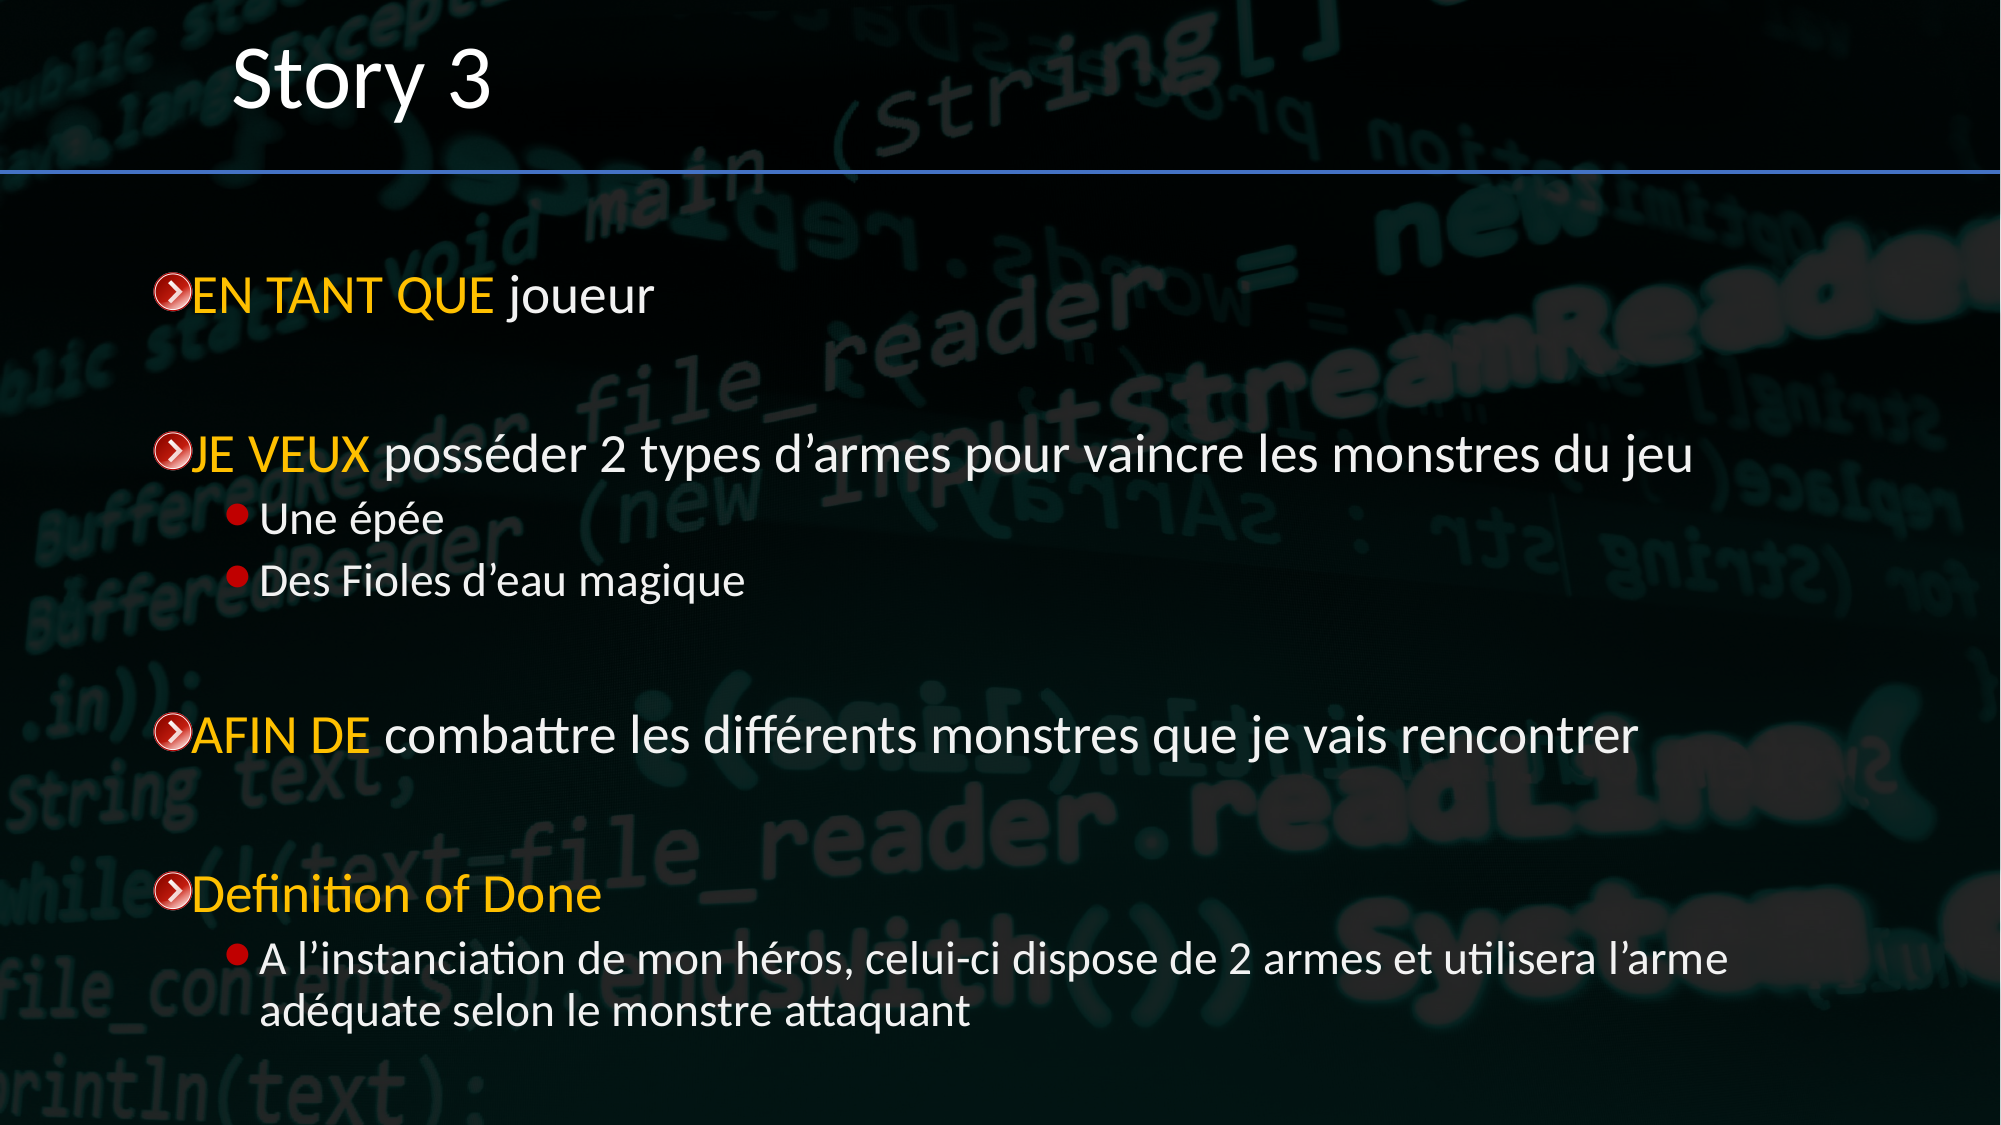

# Story 3
EN TANT QUE joueur

JE VEUX posséder 2 types d’armes pour vaincre les monstres du jeu
Une épée
Des Fioles d’eau magique

AFIN DE combattre les différents monstres que je vais rencontrer

Definition of Done
A l’instanciation de mon héros, celui-ci dispose de 2 armes et utilisera l’arme adéquate selon le monstre attaquant